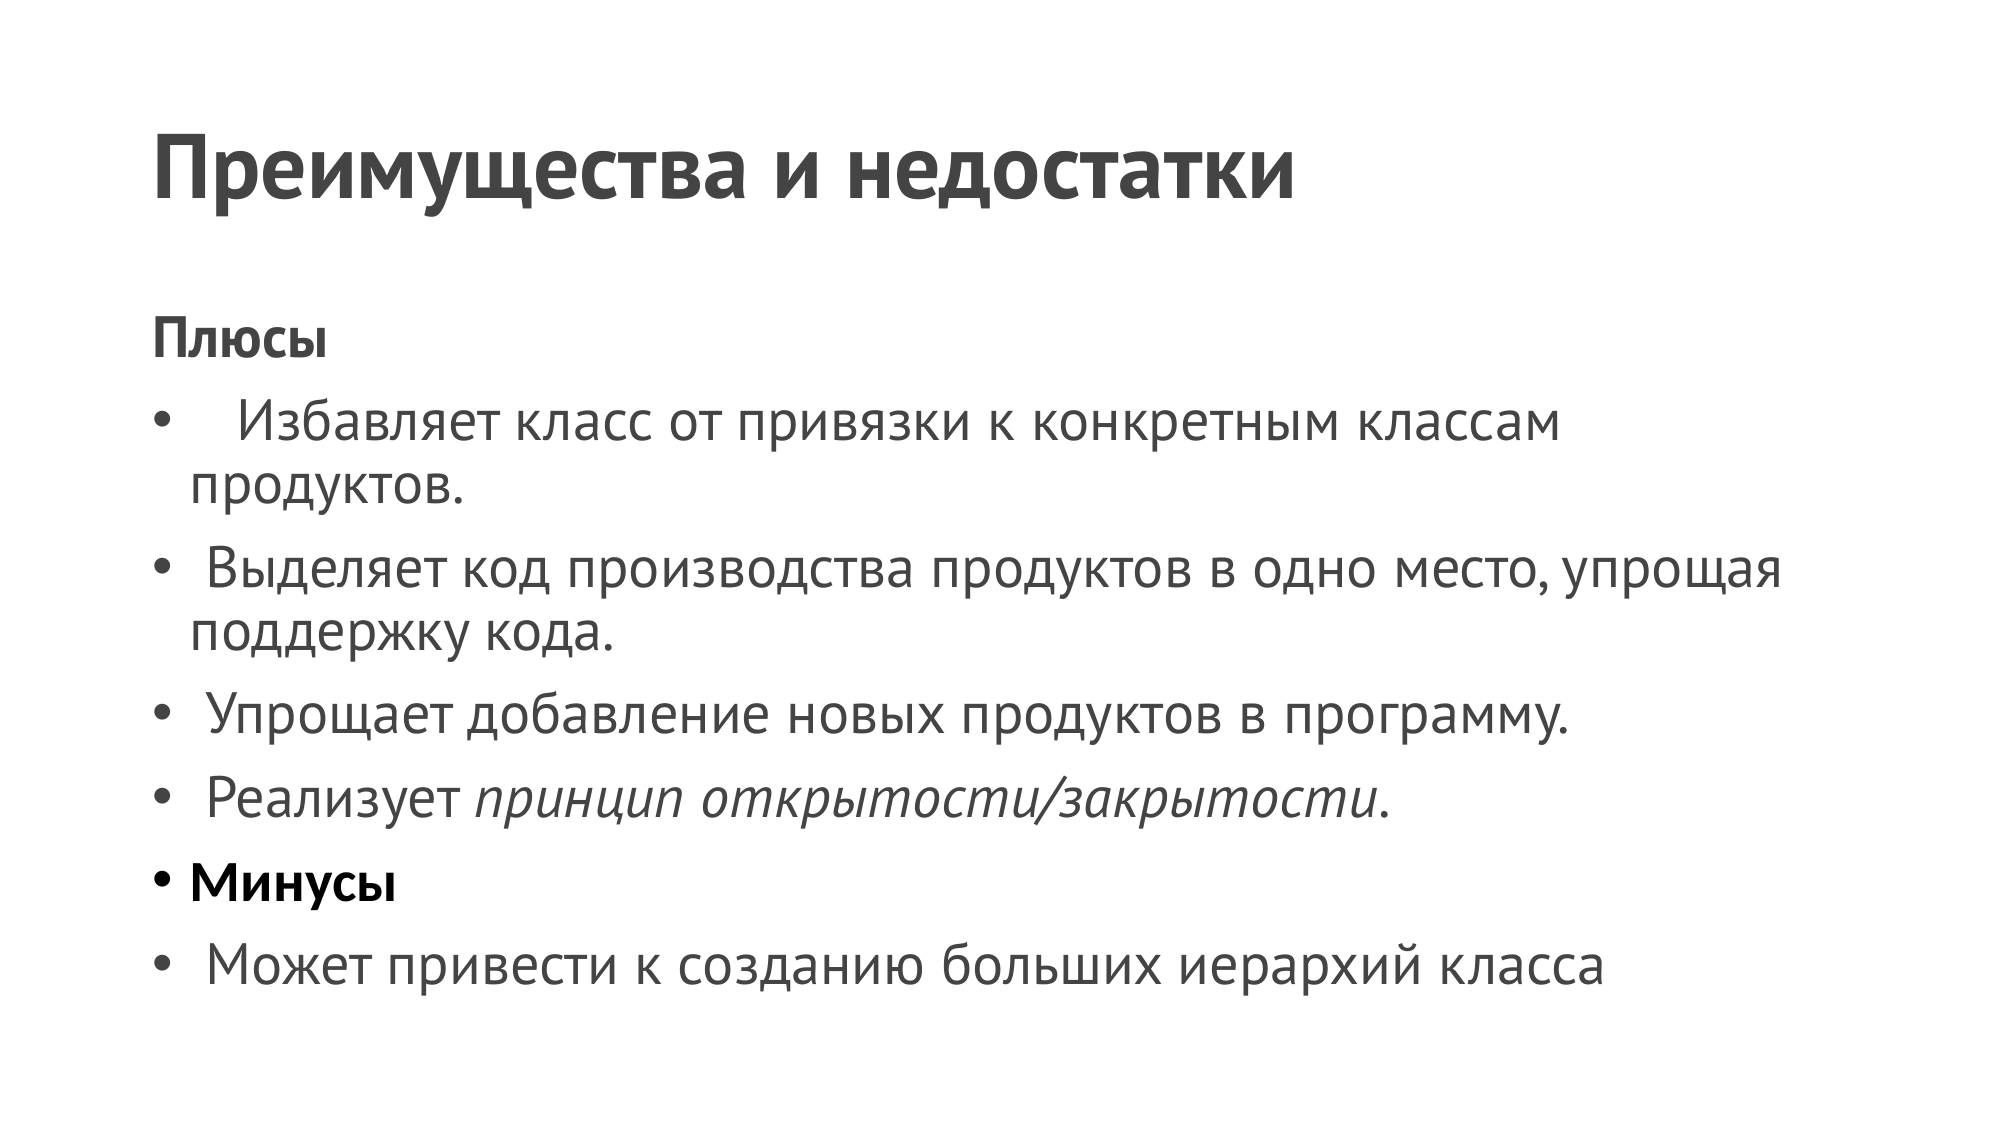

# Преимущества и недостатки
Плюсы
   Избавляет класс от привязки к конкретным классам продуктов.
 Выделяет код производства продуктов в одно место, упрощая поддержку кода.
 Упрощает добавление новых продуктов в программу.
 Реализует принцип открытости/закрытости.
Минусы
 Может привести к созданию больших иерархий класса